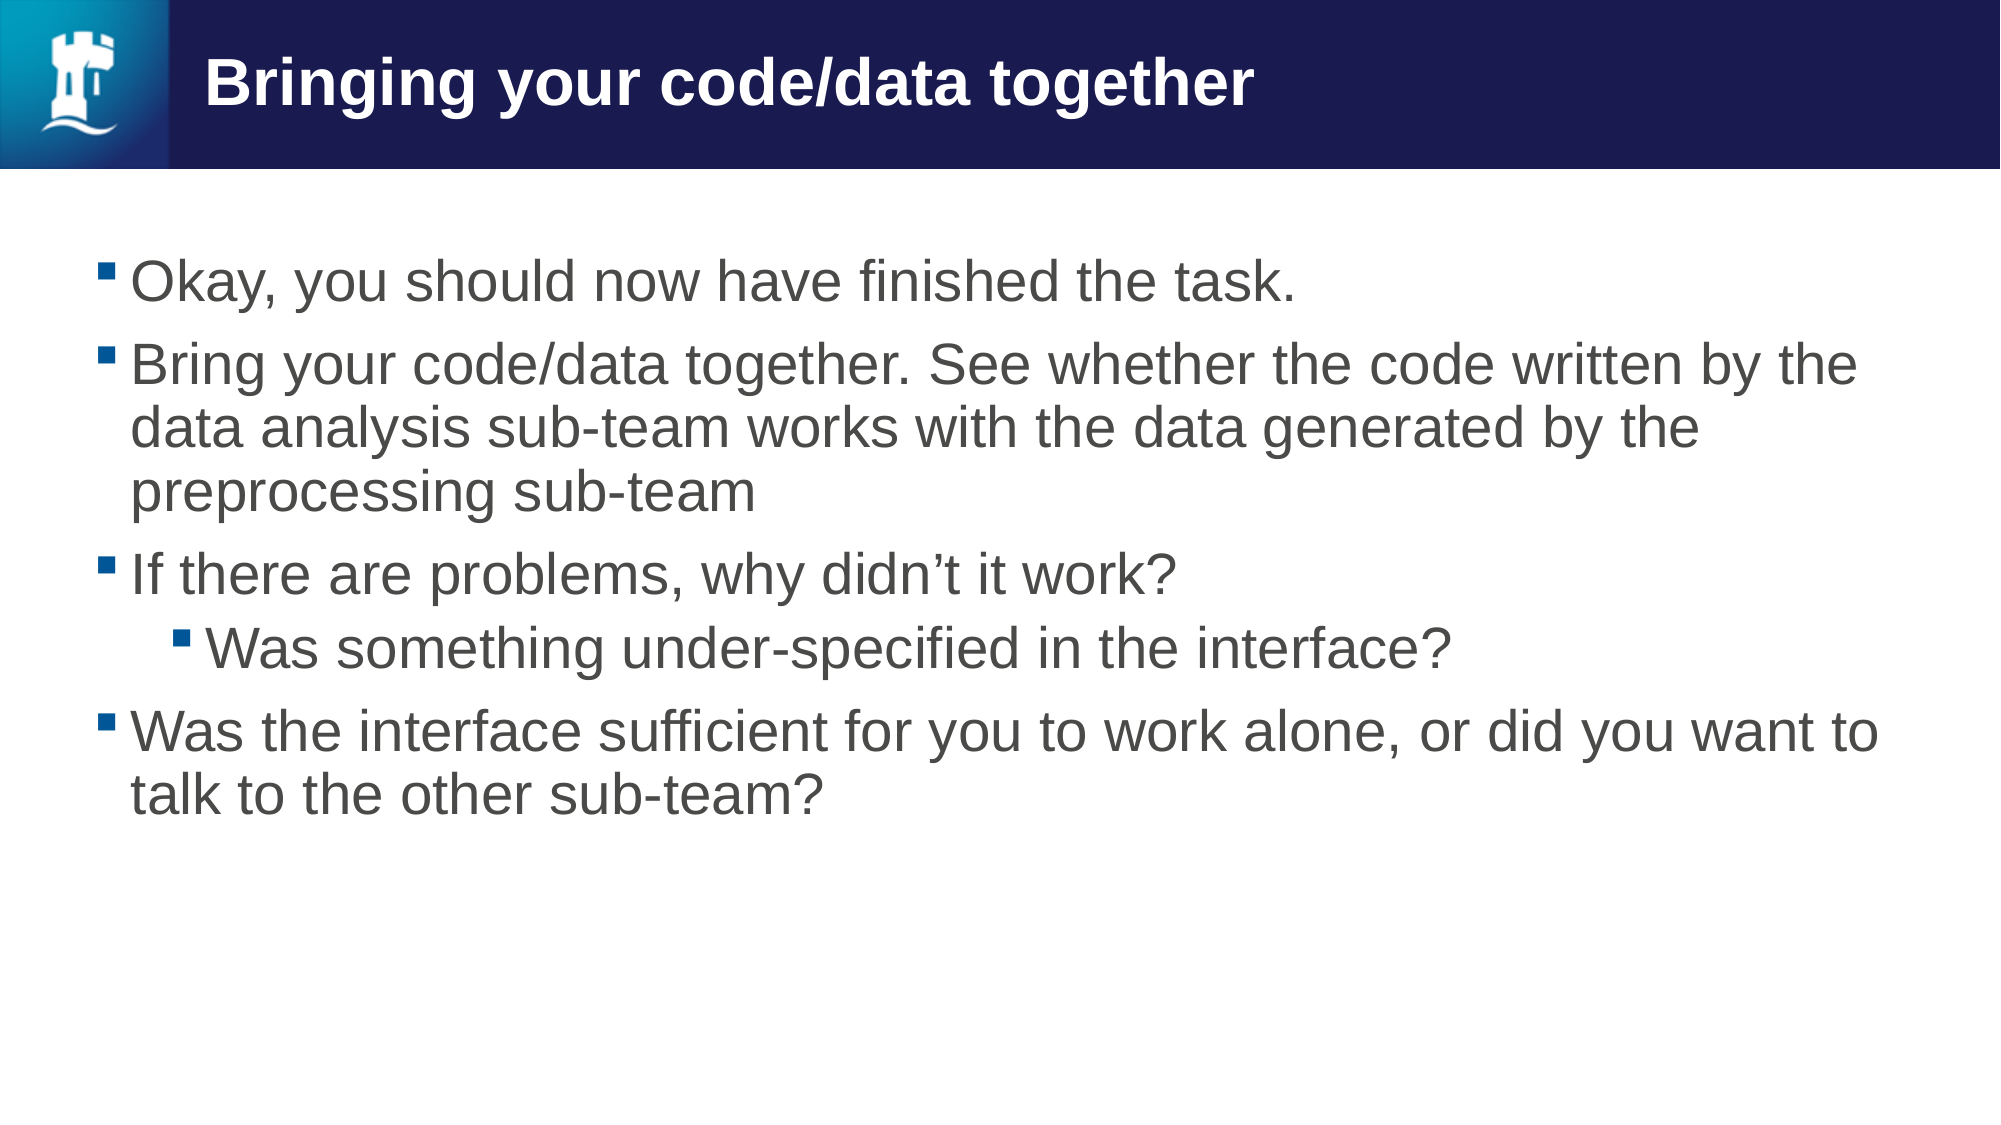

# Bringing your code/data together
Okay, you should now have finished the task.
Bring your code/data together. See whether the code written by the data analysis sub-team works with the data generated by the preprocessing sub-team
If there are problems, why didn’t it work?
Was something under-specified in the interface?
Was the interface sufficient for you to work alone, or did you want to talk to the other sub-team?